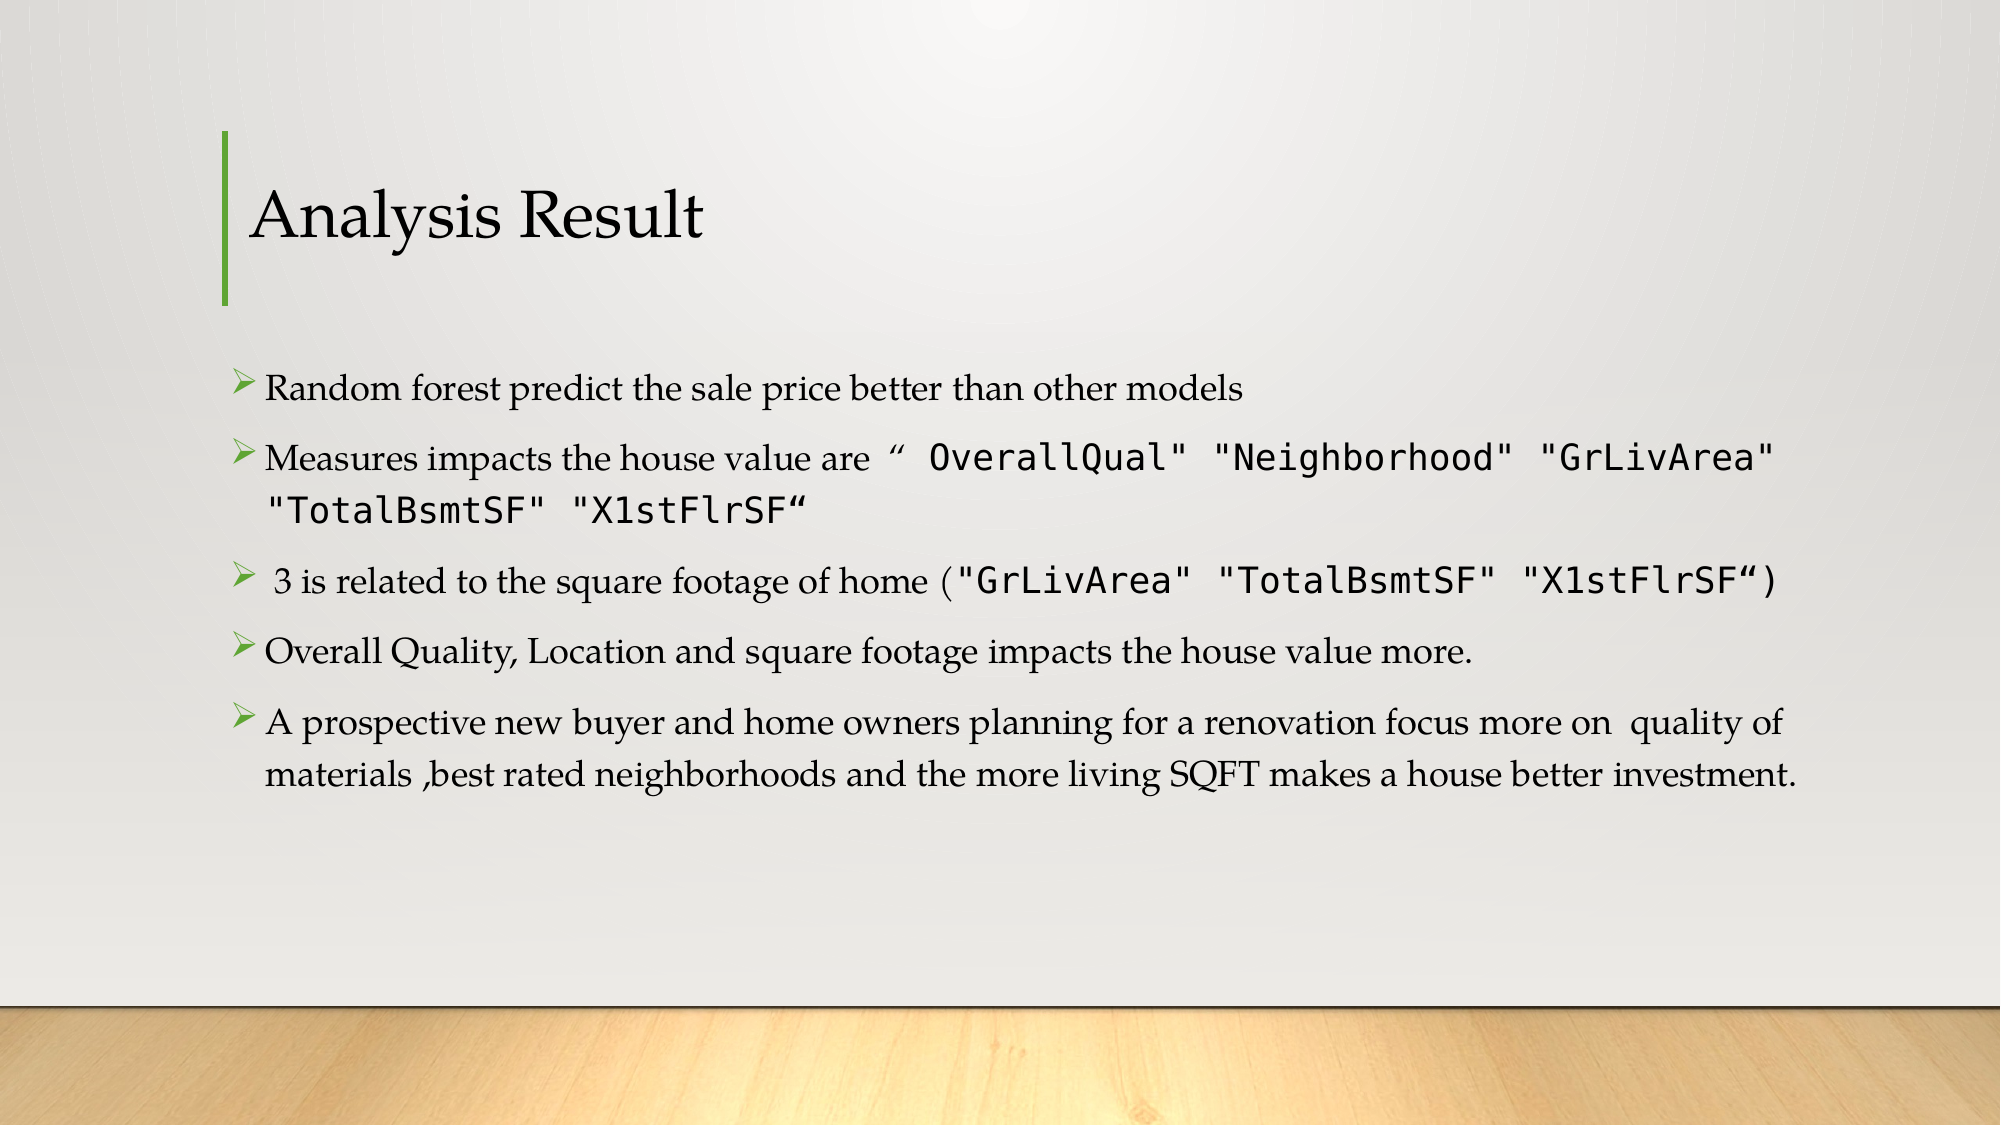

# Analysis Result
Random forest predict the sale price better than other models
Measures impacts the house value are  “ OverallQual" "Neighborhood" "GrLivArea" "TotalBsmtSF" "X1stFlrSF“
 3 is related to the square footage of home ("GrLivArea" "TotalBsmtSF" "X1stFlrSF“)
Overall Quality, Location and square footage impacts the house value more.
A prospective new buyer and home owners planning for a renovation focus more on  quality of materials ,best rated neighborhoods and the more living SQFT makes a house better investment.